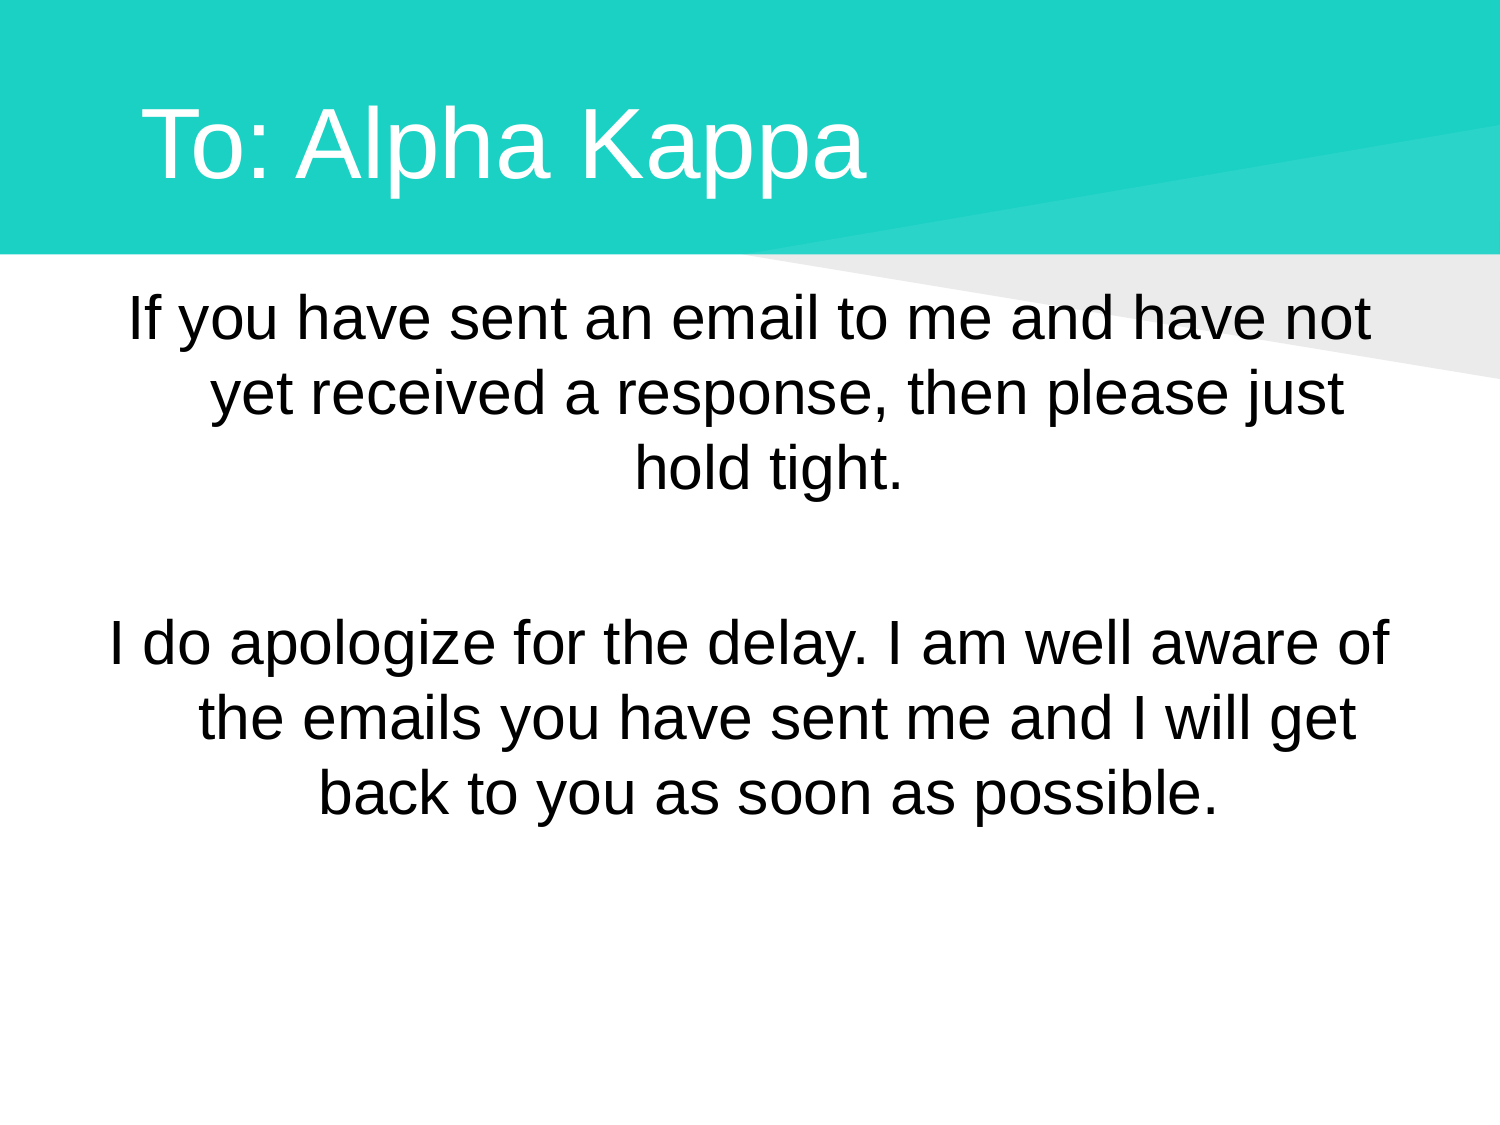

# To: Alpha Kappa
If you have sent an email to me and have not yet received a response, then please just hold tight.

I do apologize for the delay. I am well aware of the emails you have sent me and I will get back to you as soon as possible.